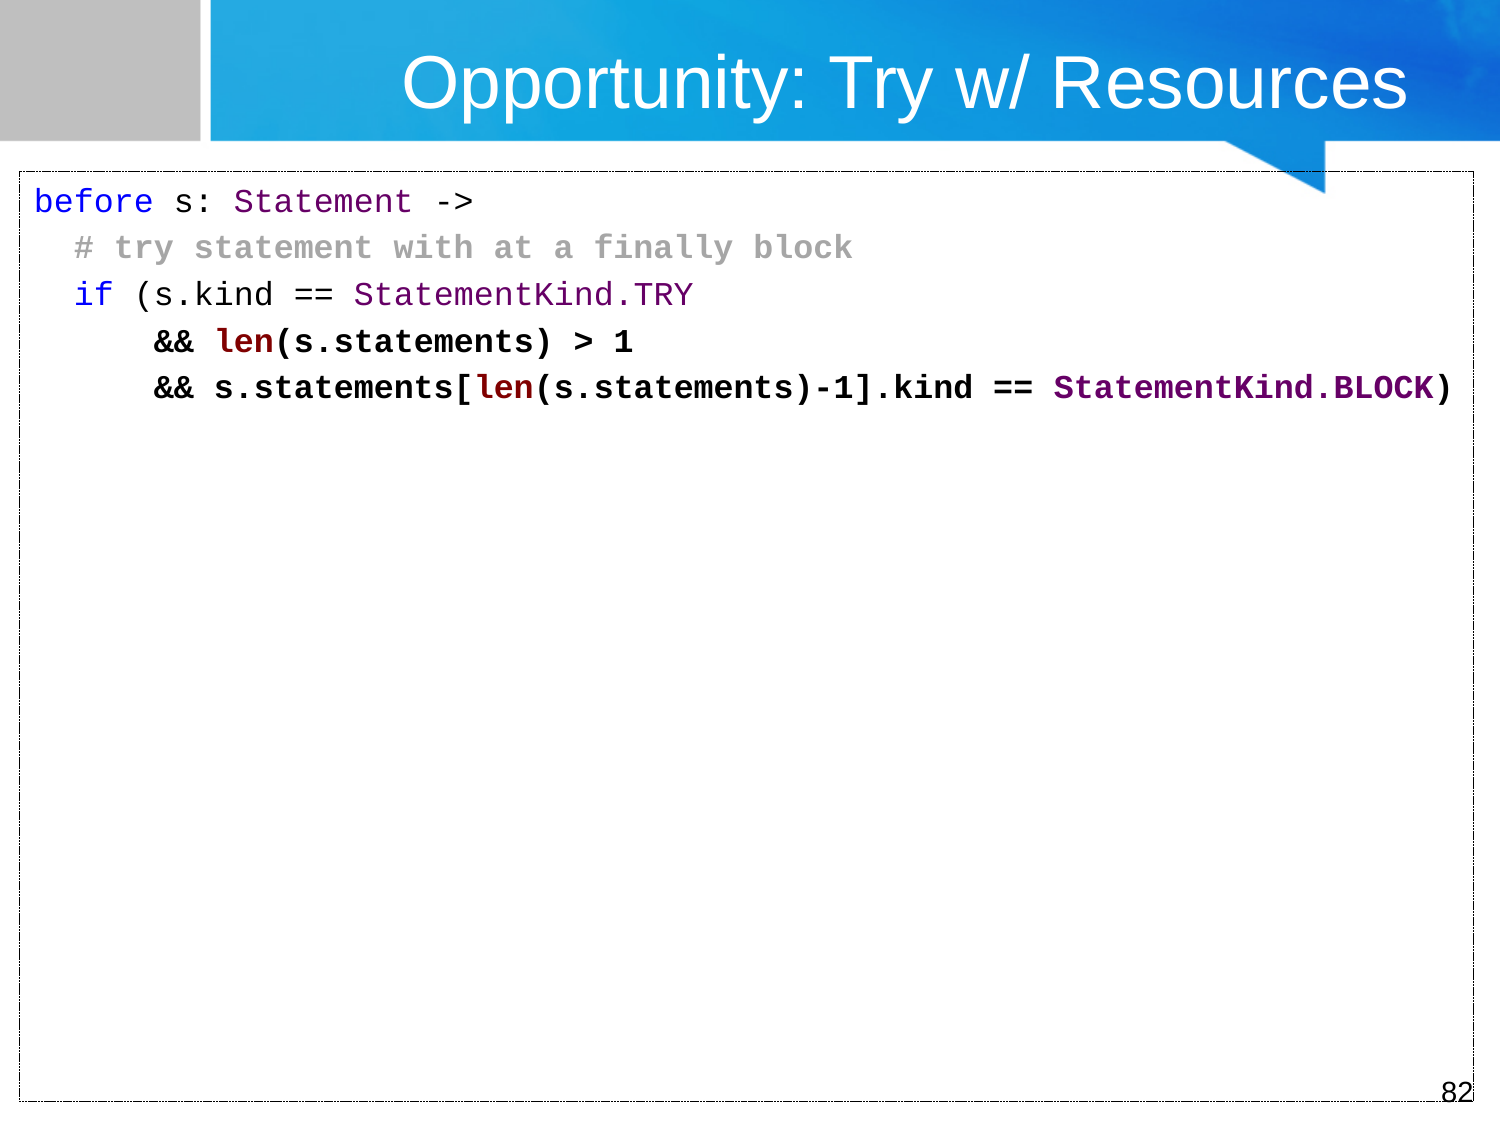

# Opportunity: Try w/ Resources
before s: Statement ->
  # try statement with at a finally block
  if (s.kind == StatementKind.TRY
      && len(s.statements) > 1
      && s.statements[len(s.statements)-1].kind == StatementKind.BLOCK)

82